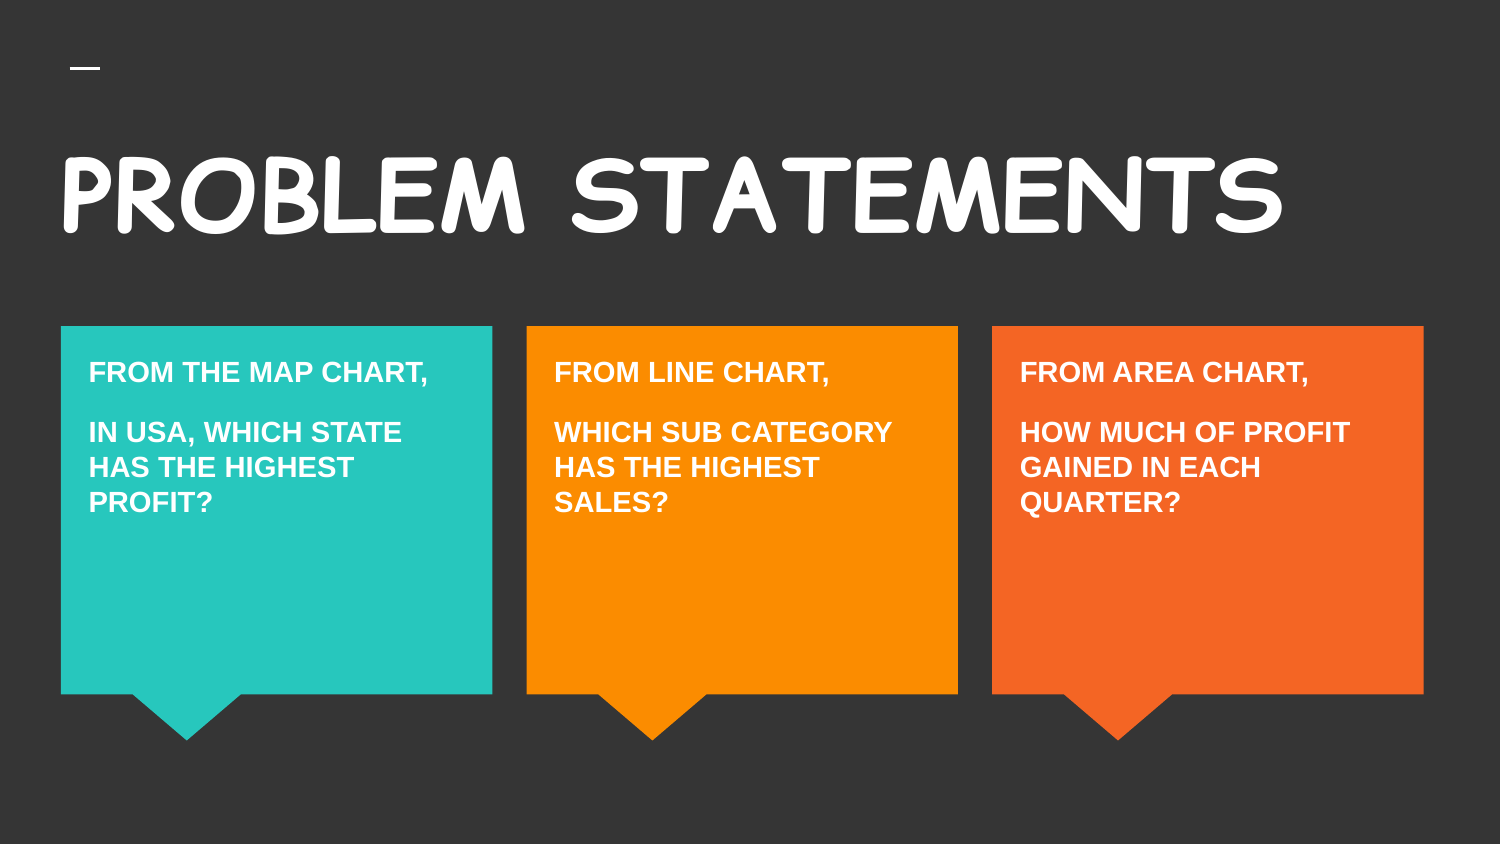

# PROBLEM STATEMENTS

FROM THE MAP CHART,
IN USA, WHICH STATE HAS THE HIGHEST PROFIT?
FROM LINE CHART,
WHICH SUB CATEGORY HAS THE HIGHEST   SALES?
FROM AREA CHART,
HOW MUCH OF PROFIT GAINED IN EACH QUARTER?